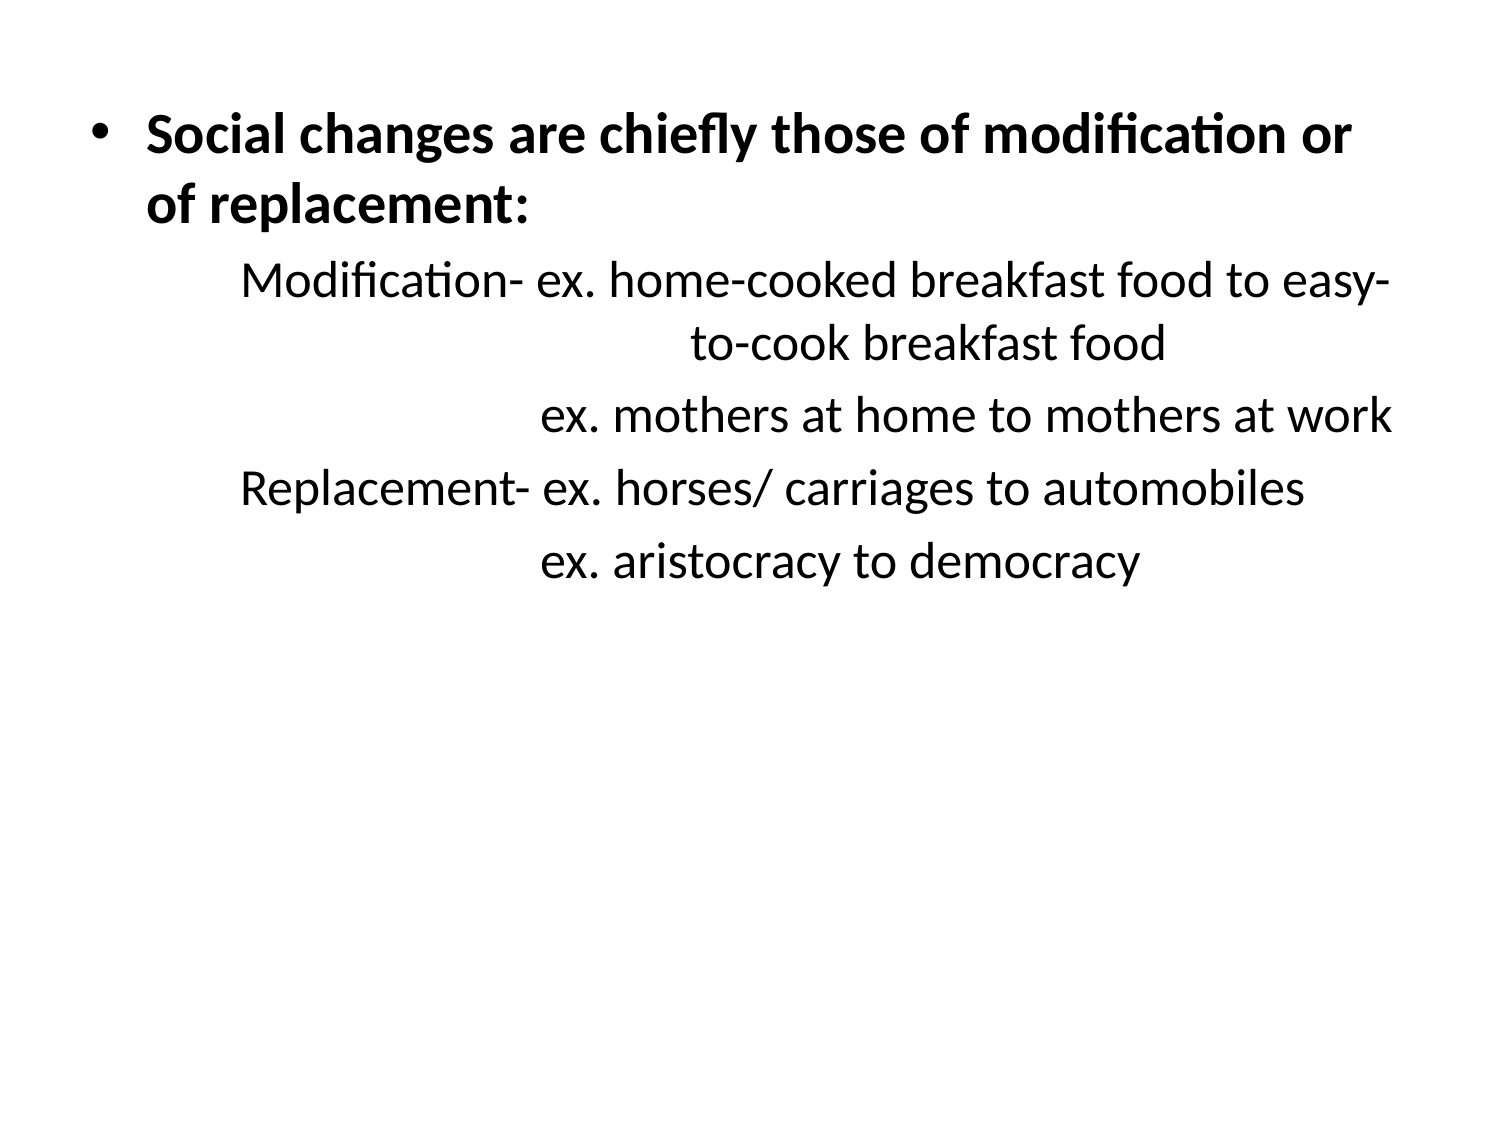

Social changes are chiefly those of modification or of replacement:
	Modification- ex. home-cooked breakfast food to easy-				to-cook breakfast food
			ex. mothers at home to mothers at work
	Replacement- ex. horses/ carriages to automobiles
			ex. aristocracy to democracy